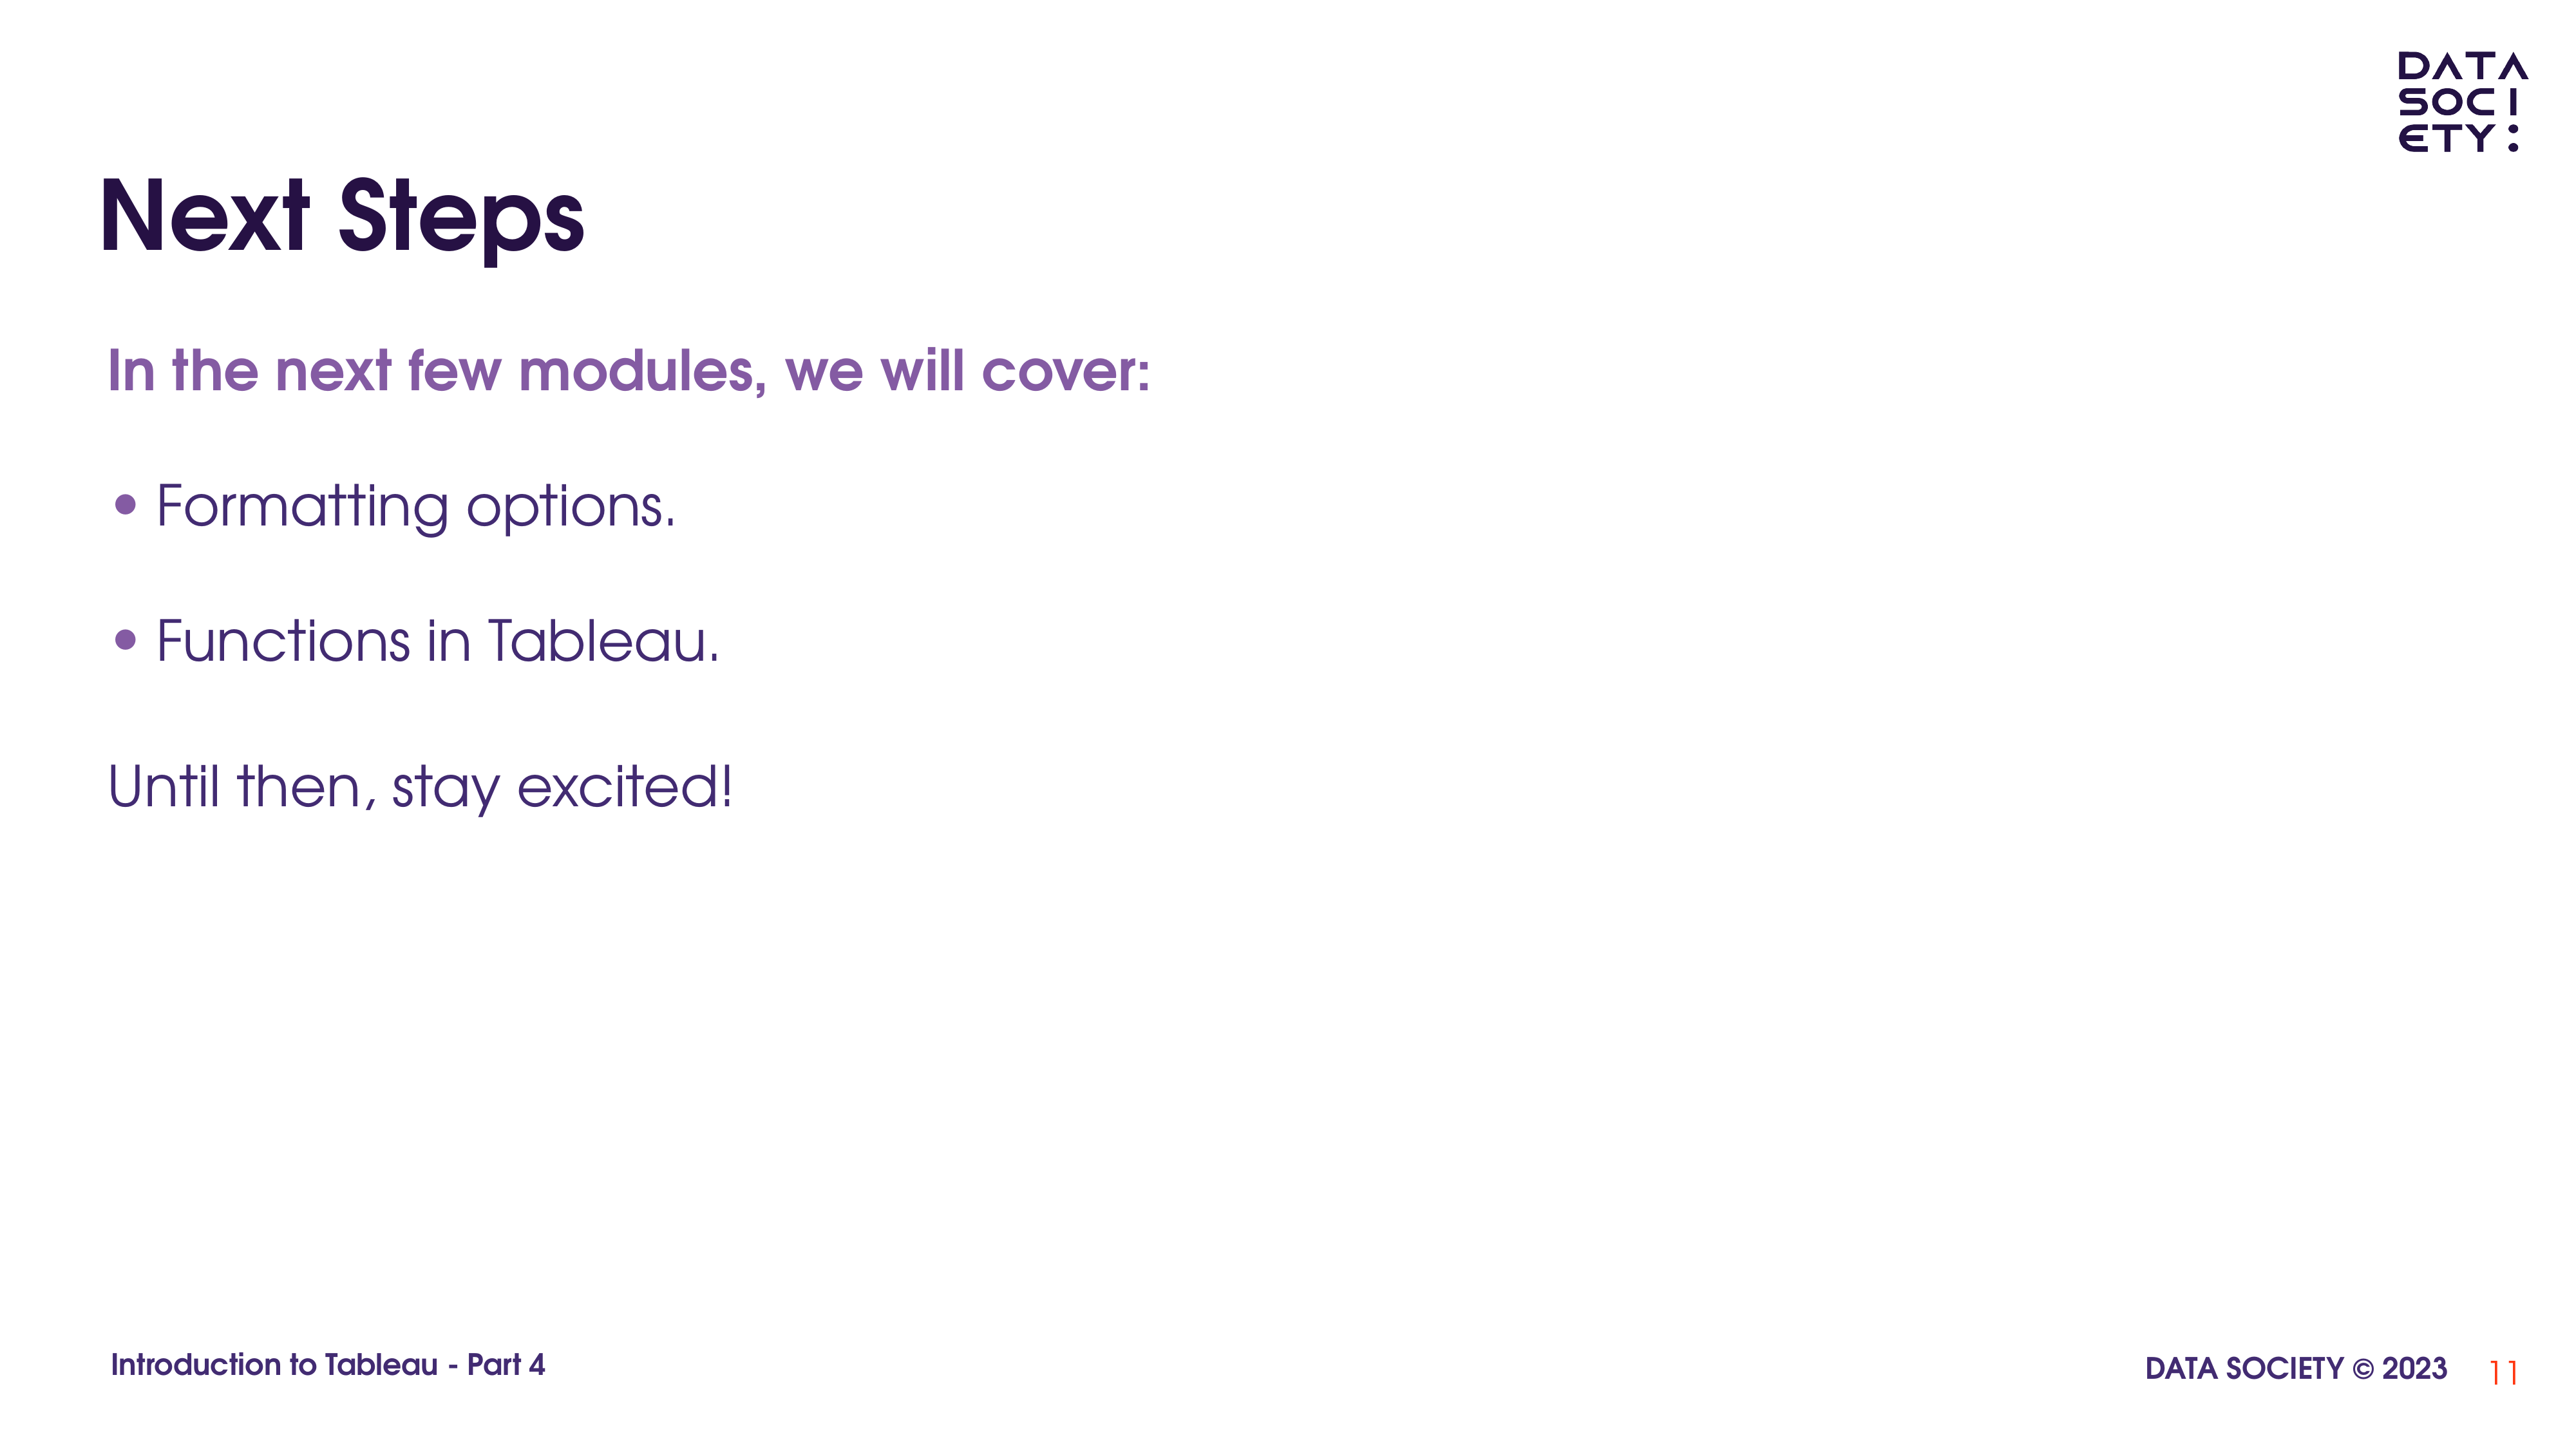

# Next Steps
In the next few modules, we will cover:

Formatting options.

Functions in Tableau.

Until then, stay excited!
11